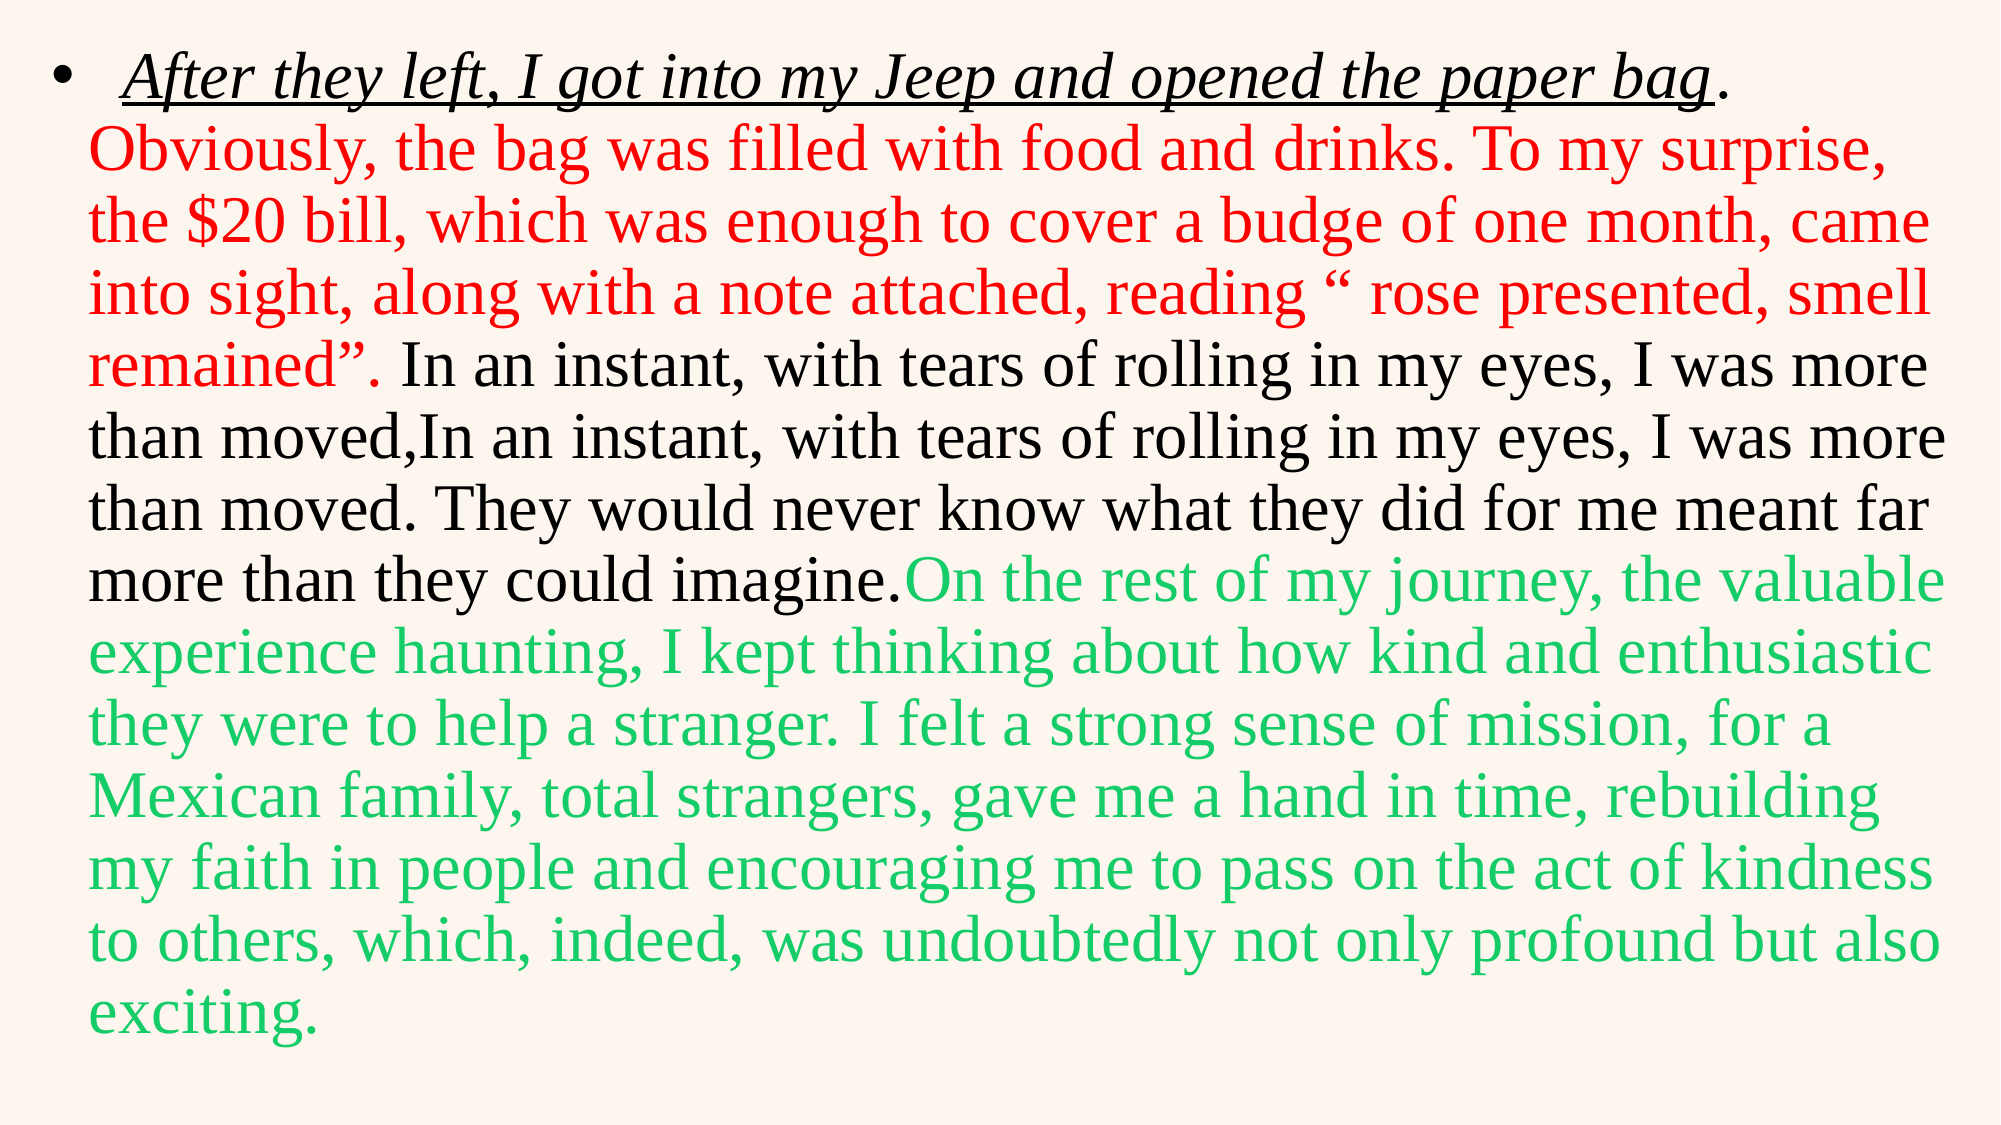

After they left, I got into my Jeep and opened the paper bag. Obviously, the bag was filled with food and drinks. To my surprise, the $20 bill, which was enough to cover a budge of one month, came into sight, along with a note attached, reading “ rose presented, smell remained”. In an instant, with tears of rolling in my eyes, I was more than moved,In an instant, with tears of rolling in my eyes, I was more than moved. They would never know what they did for me meant far more than they could imagine.On the rest of my journey, the valuable experience haunting, I kept thinking about how kind and enthusiastic they were to help a stranger. I felt a strong sense of mission, for a Mexican family, total strangers, gave me a hand in time, rebuilding my faith in people and encouraging me to pass on the act of kindness to others, which, indeed, was undoubtedly not only profound but also exciting.